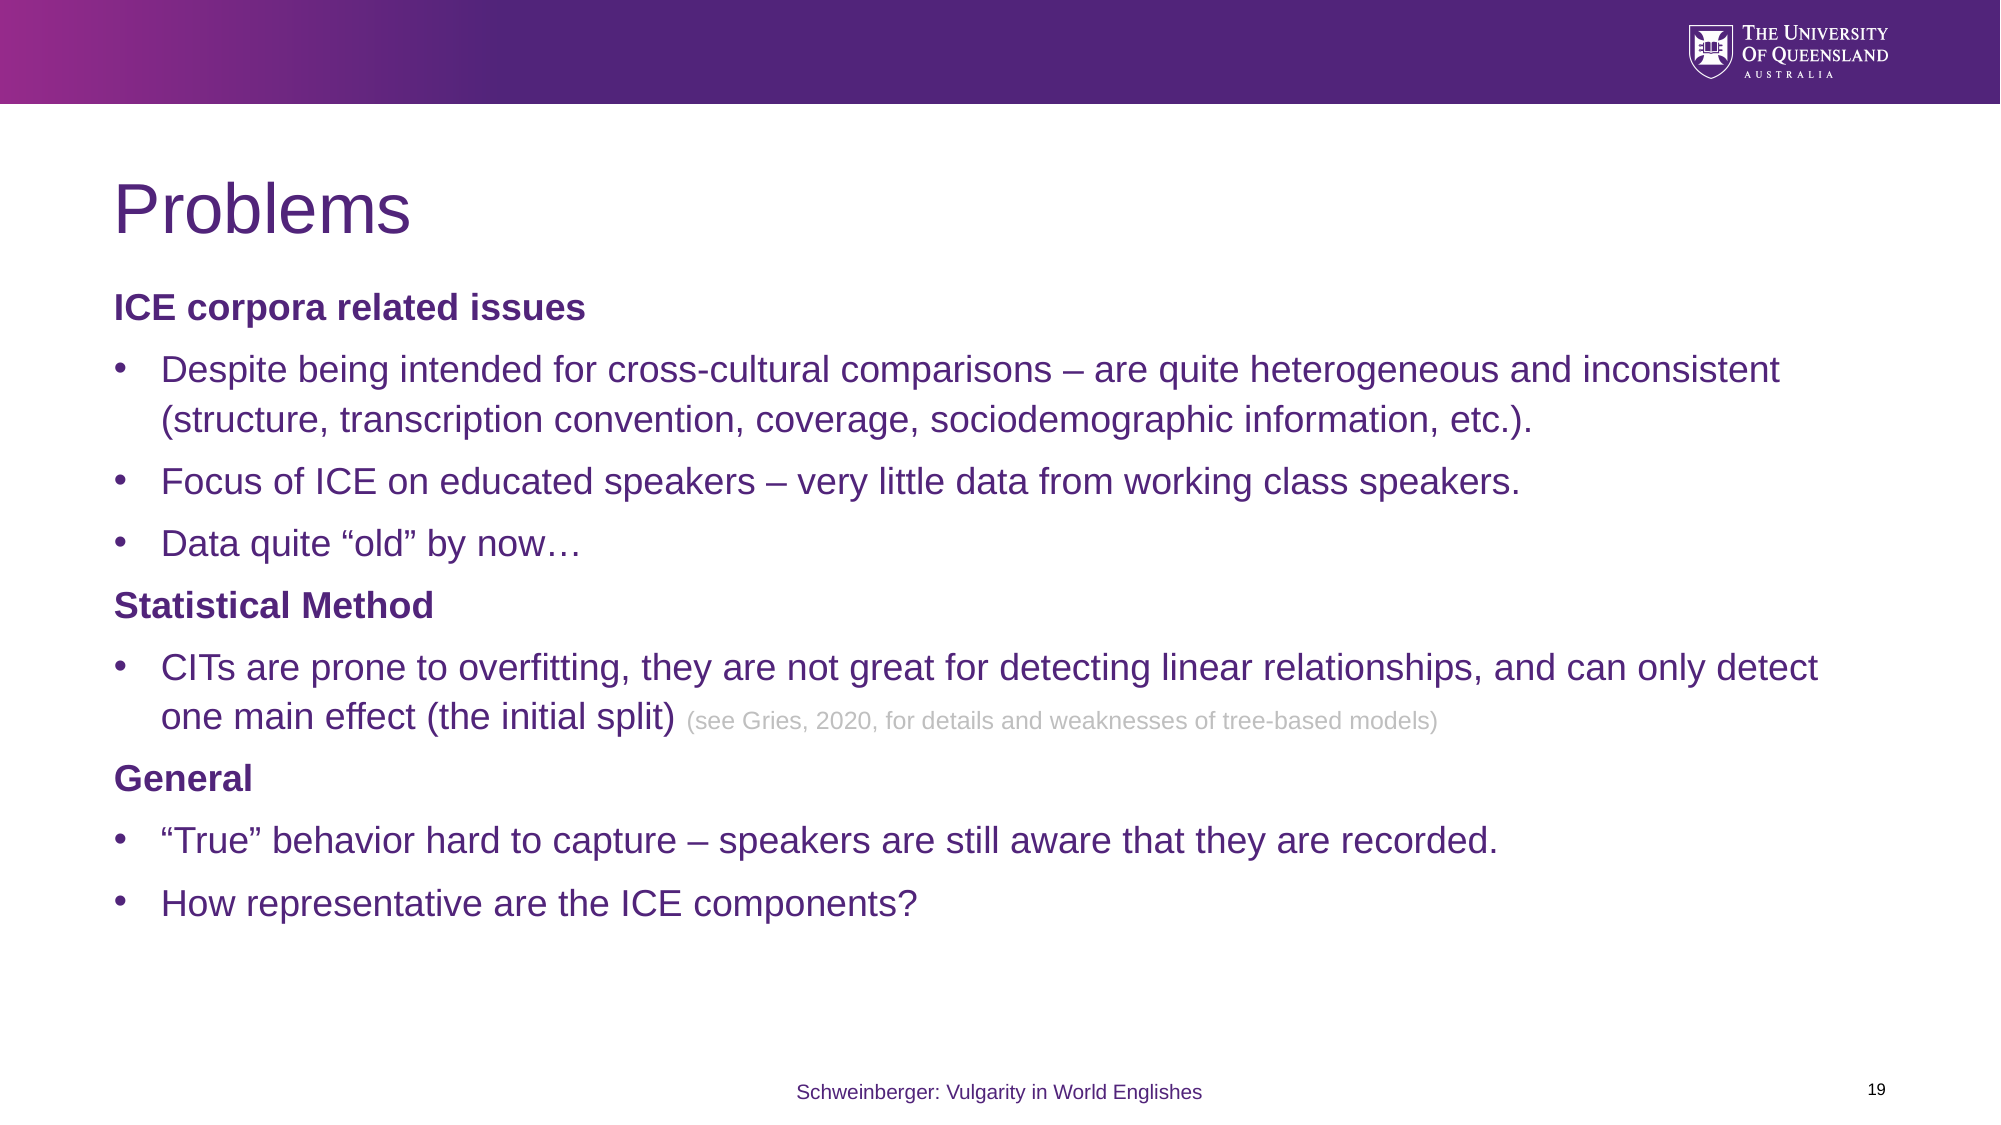

# Problems
ICE corpora related issues
Despite being intended for cross-cultural comparisons – are quite heterogeneous and inconsistent (structure, transcription convention, coverage, sociodemographic information, etc.).
Focus of ICE on educated speakers – very little data from working class speakers.
Data quite “old” by now…
Statistical Method
CITs are prone to overfitting, they are not great for detecting linear relationships, and can only detect one main effect (the initial split) (see Gries, 2020, for details and weaknesses of tree-based models)
General
“True” behavior hard to capture – speakers are still aware that they are recorded.
How representative are the ICE components?

19
Schweinberger: Vulgarity in World Englishes